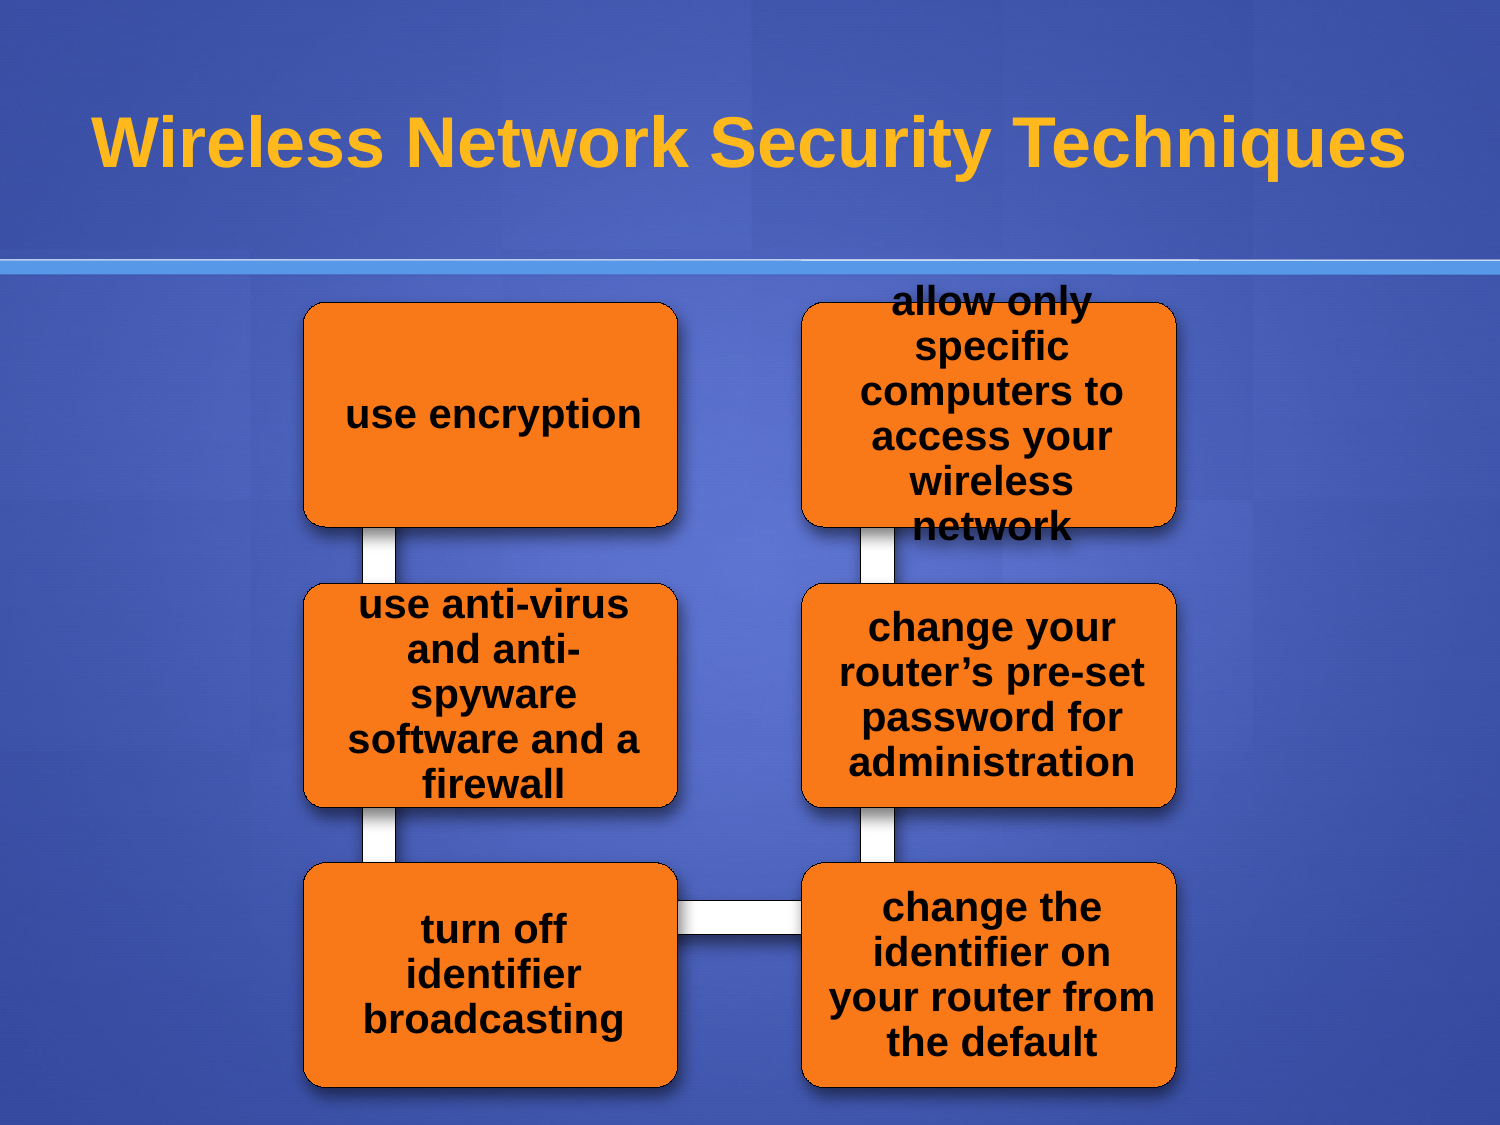

# Wireless Network Security Techniques
use encryption
use anti-virus and anti-spyware software and a firewall
turn off identifier broadcasting
change the identifier on your router from the default
change your router’s pre-set password for administration
allow only specific computers to access your wireless network